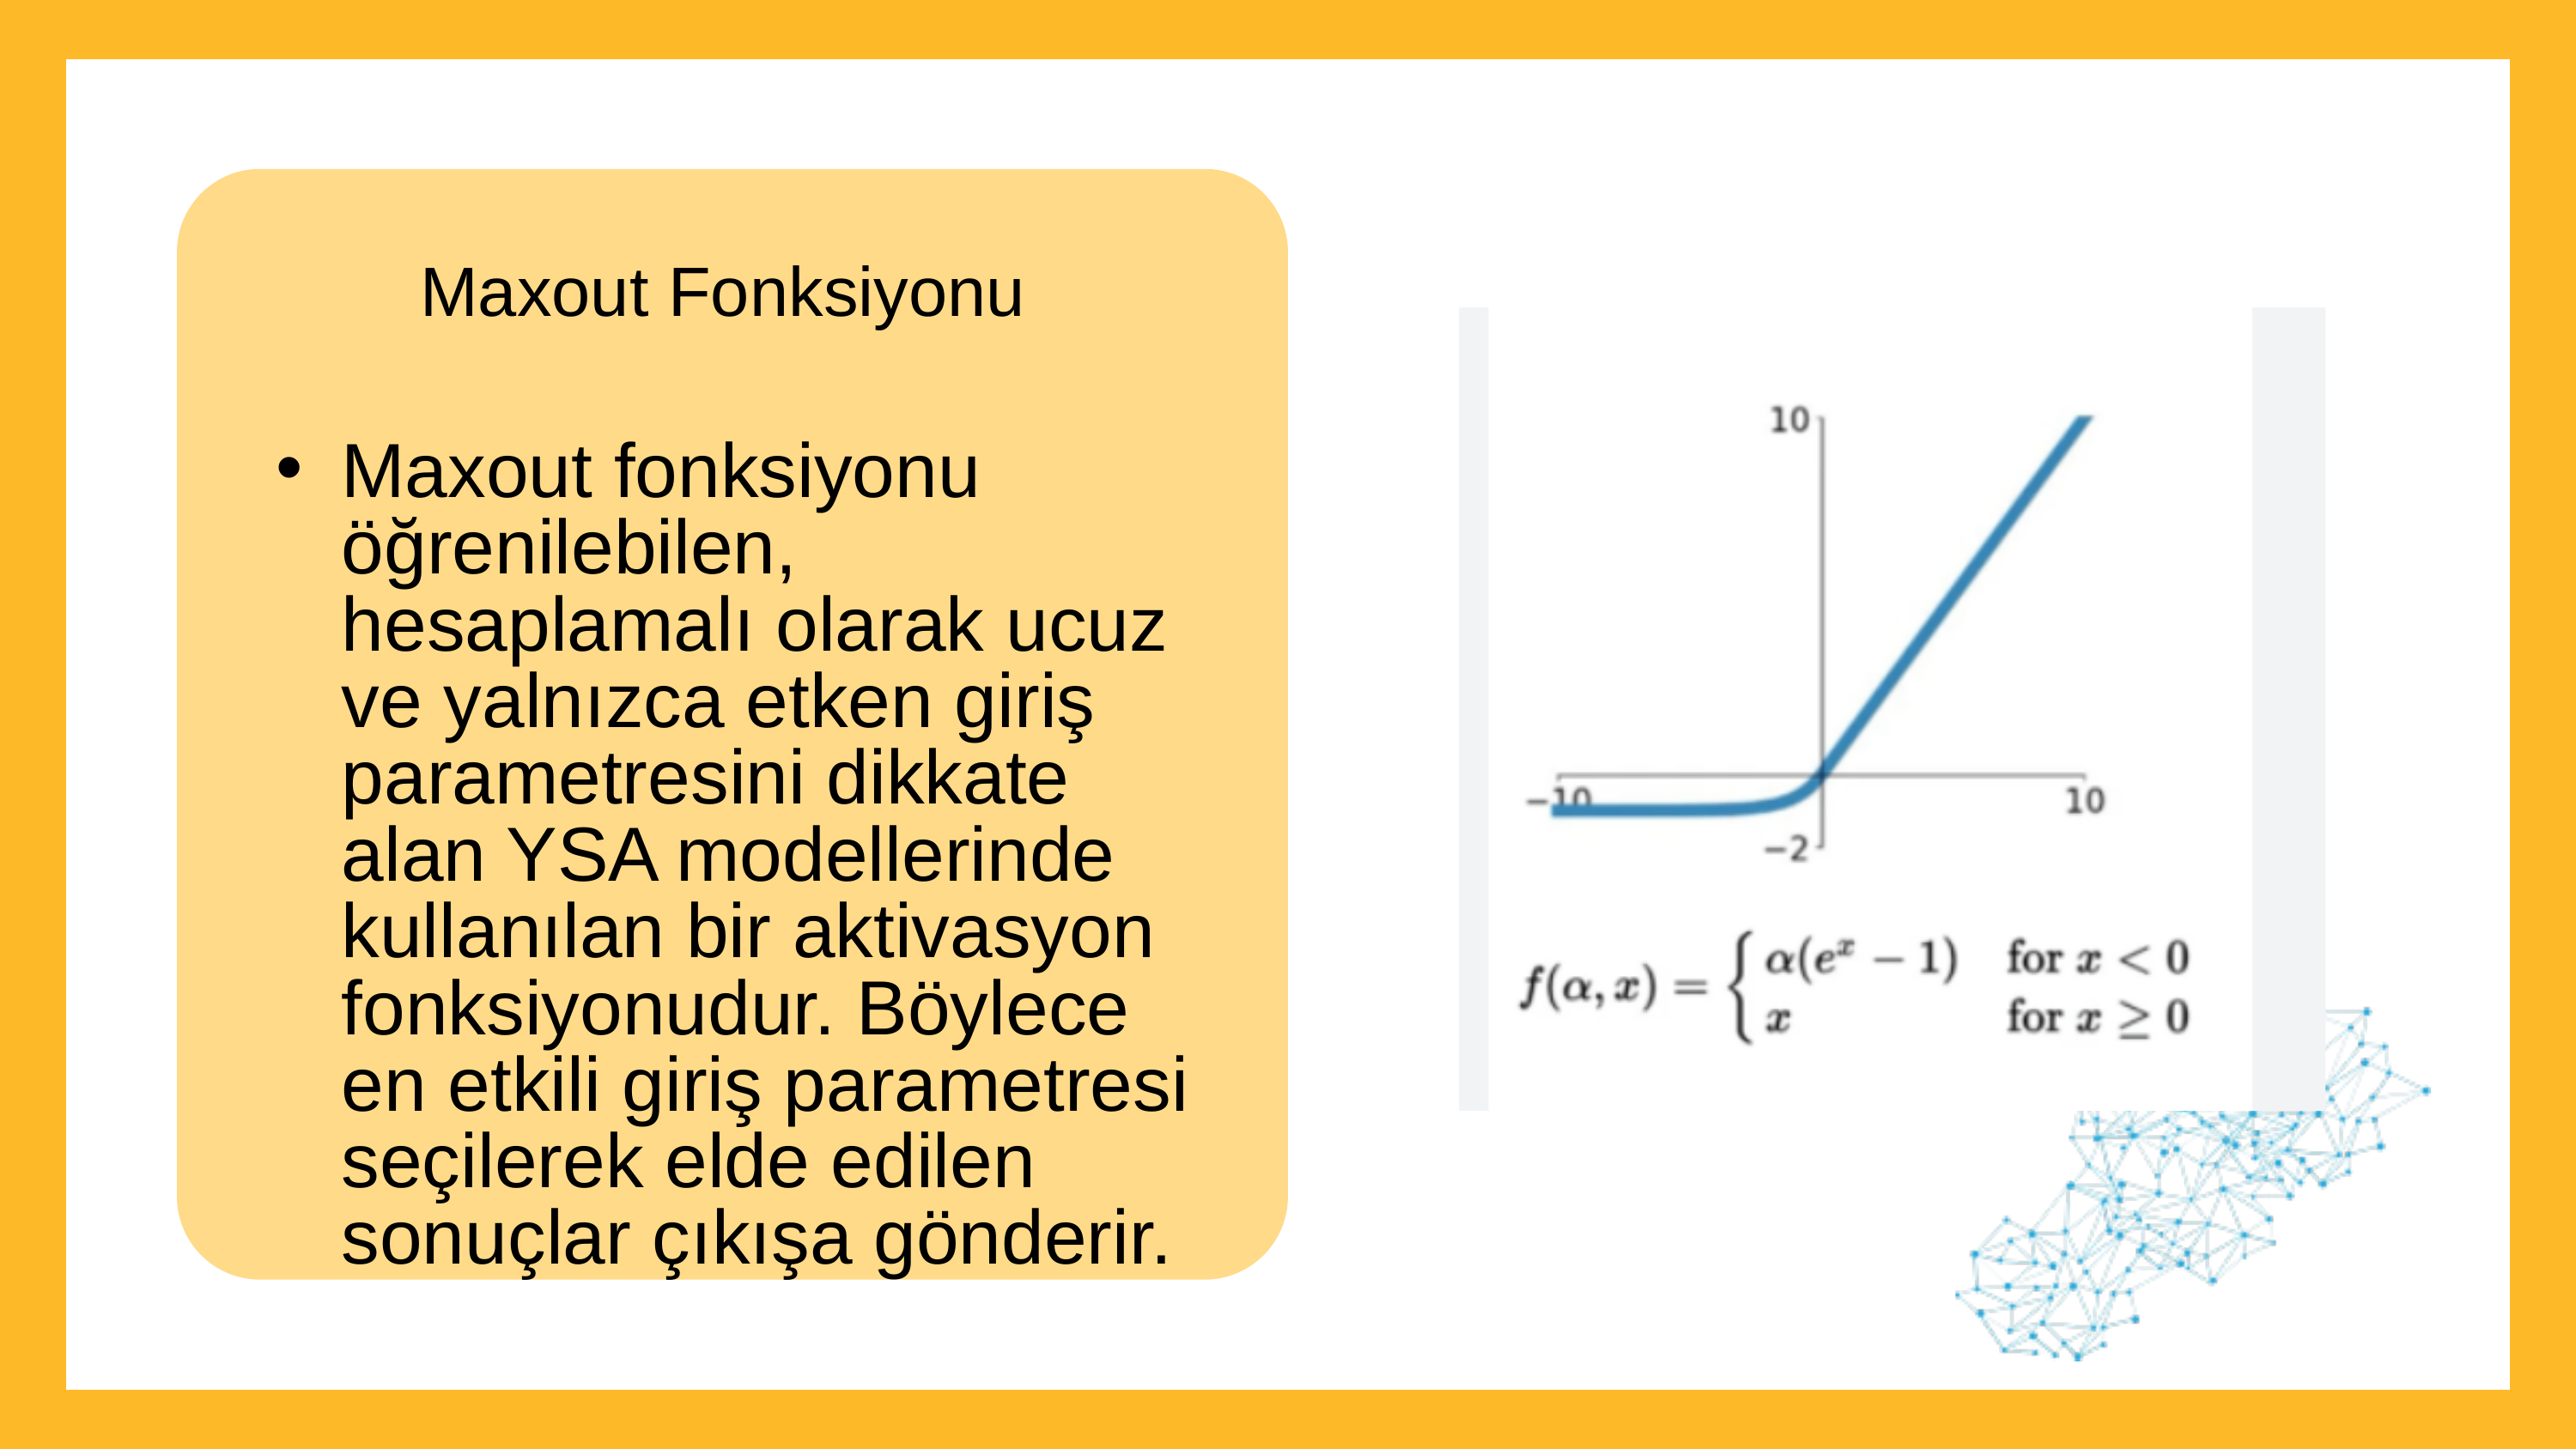

Maxout Fonksiyonu

Maxout fonksiyonu öğrenilebilen, hesaplamalı olarak ucuz ve yalnızca etken giriş parametresini dikkate alan YSA modellerinde kullanılan bir aktivasyon fonksiyonudur. Böylece en etkili giriş parametresi seçilerek elde edilen sonuçlar çıkışa gönderir.